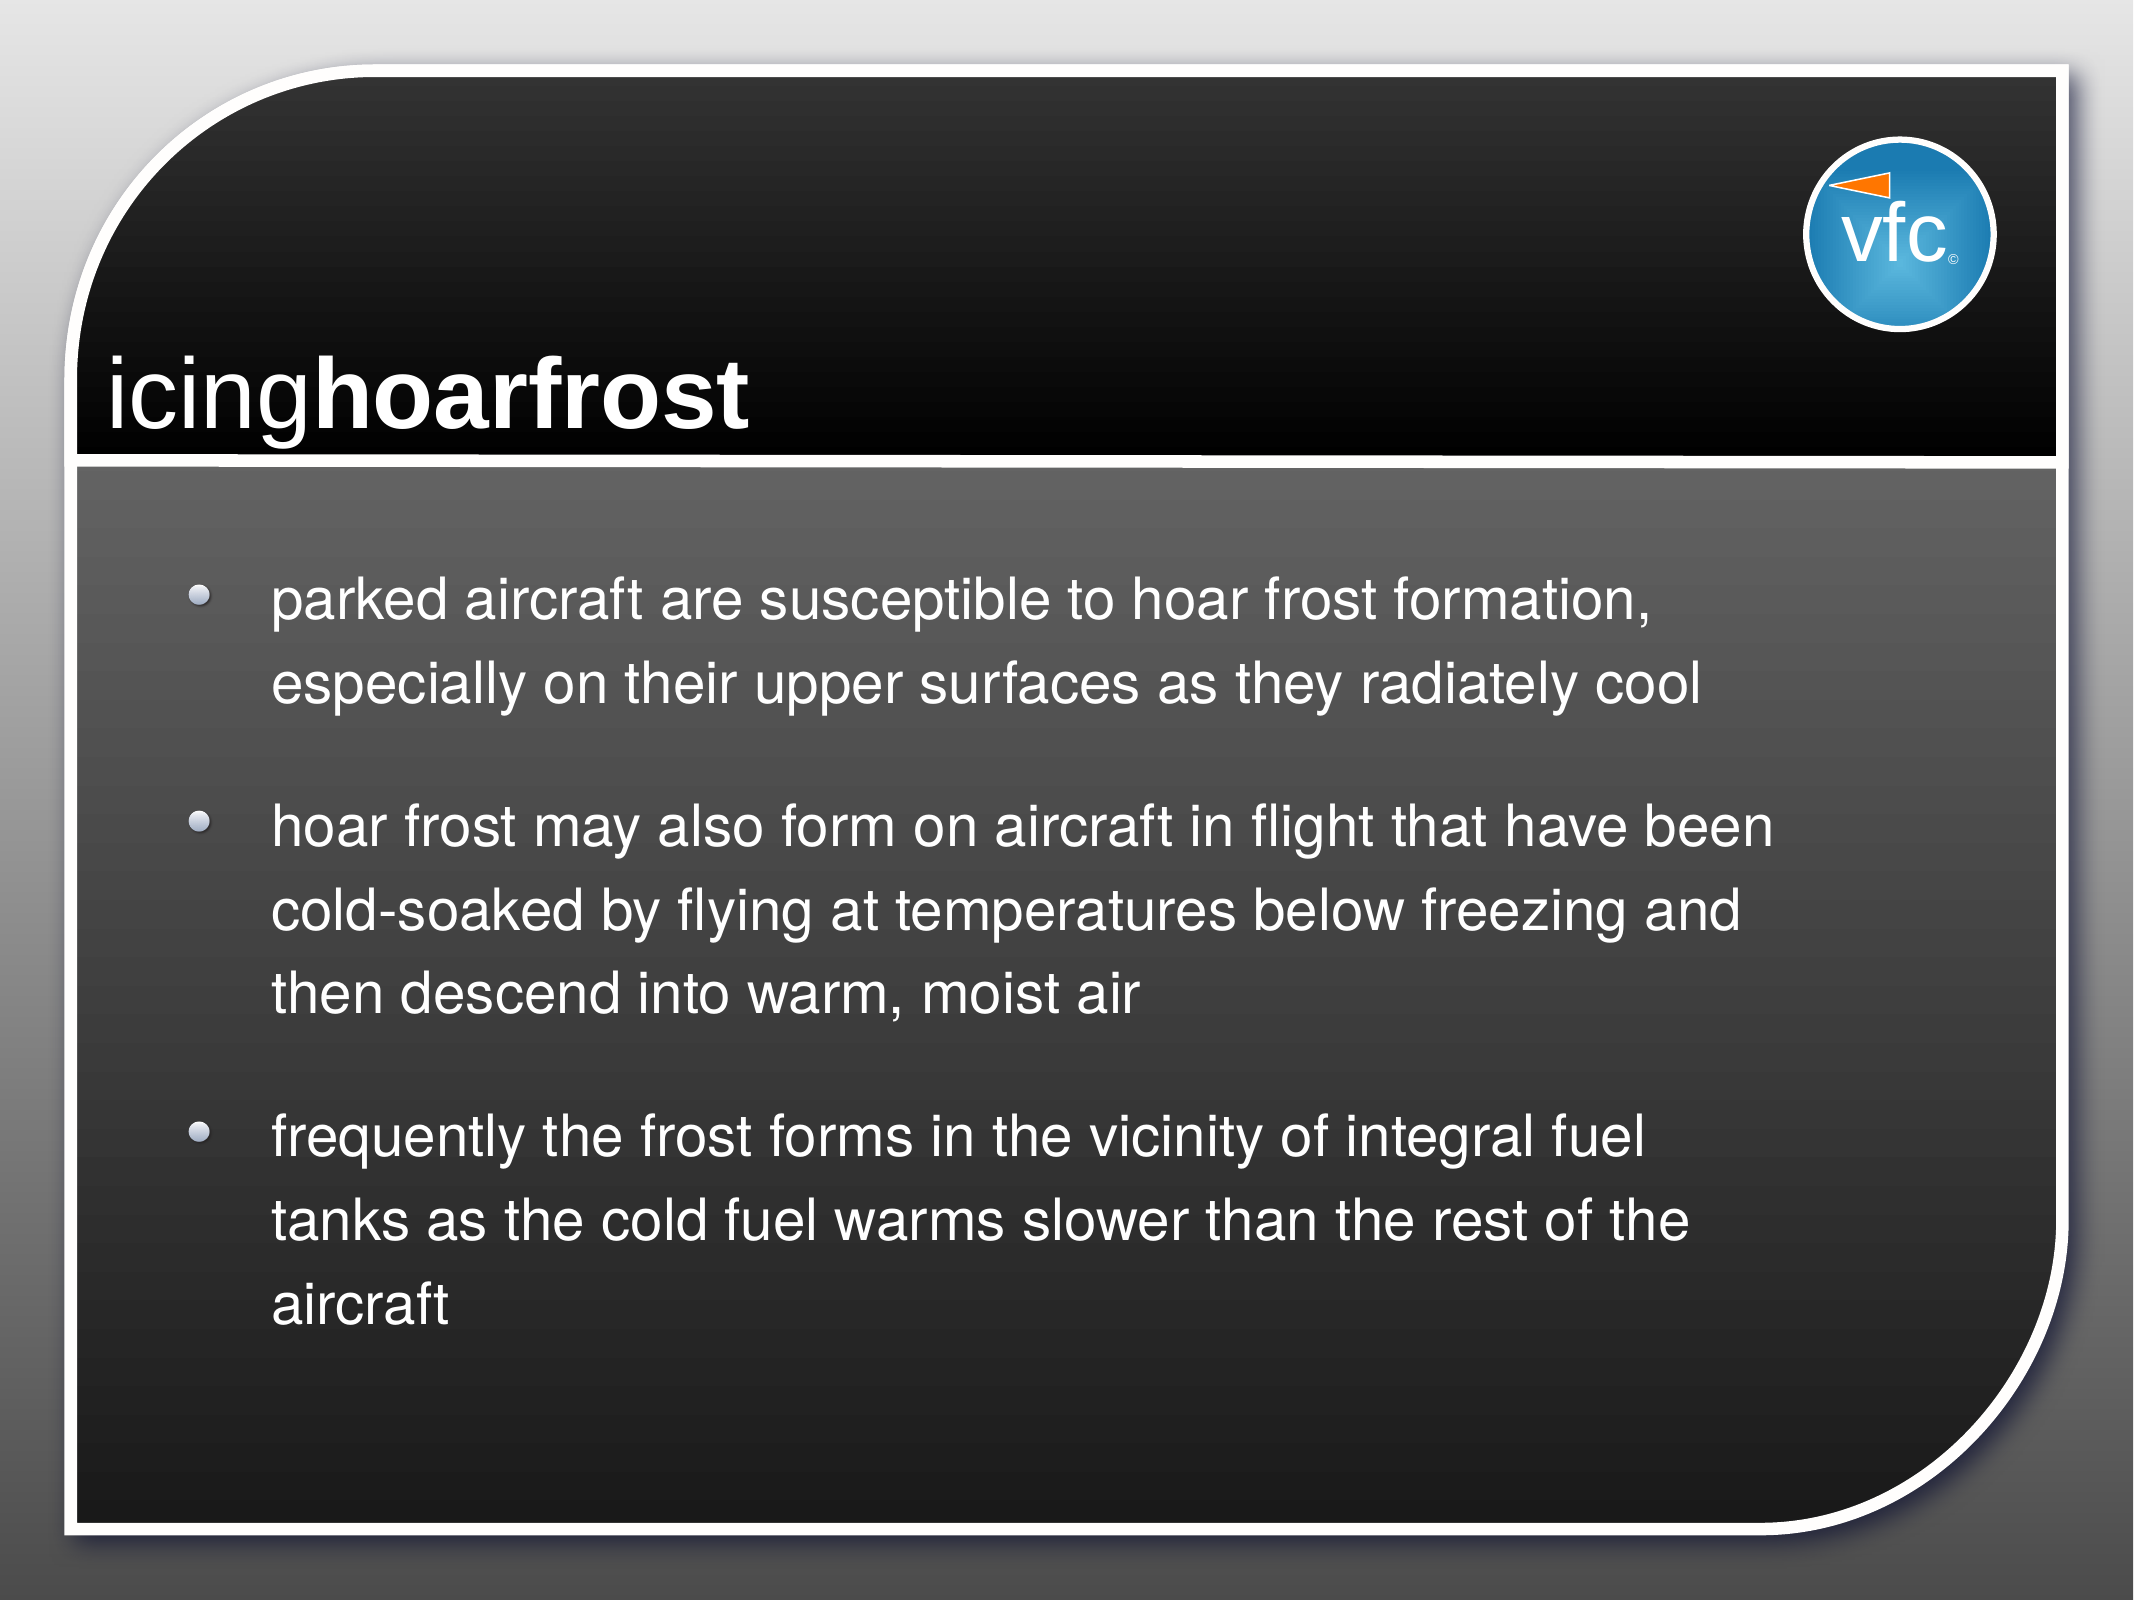

vfc©

# icinghoarfrost
parked aircraft are susceptible to hoar frost formation, especially on their upper surfaces as they radiately cool
hoar frost may also form on aircraft in flight that have been cold-soaked by flying at temperatures below freezing and then descend into warm, moist air
frequently the frost forms in the vicinity of integral fuel tanks as the cold fuel warms slower than the rest of the aircraft